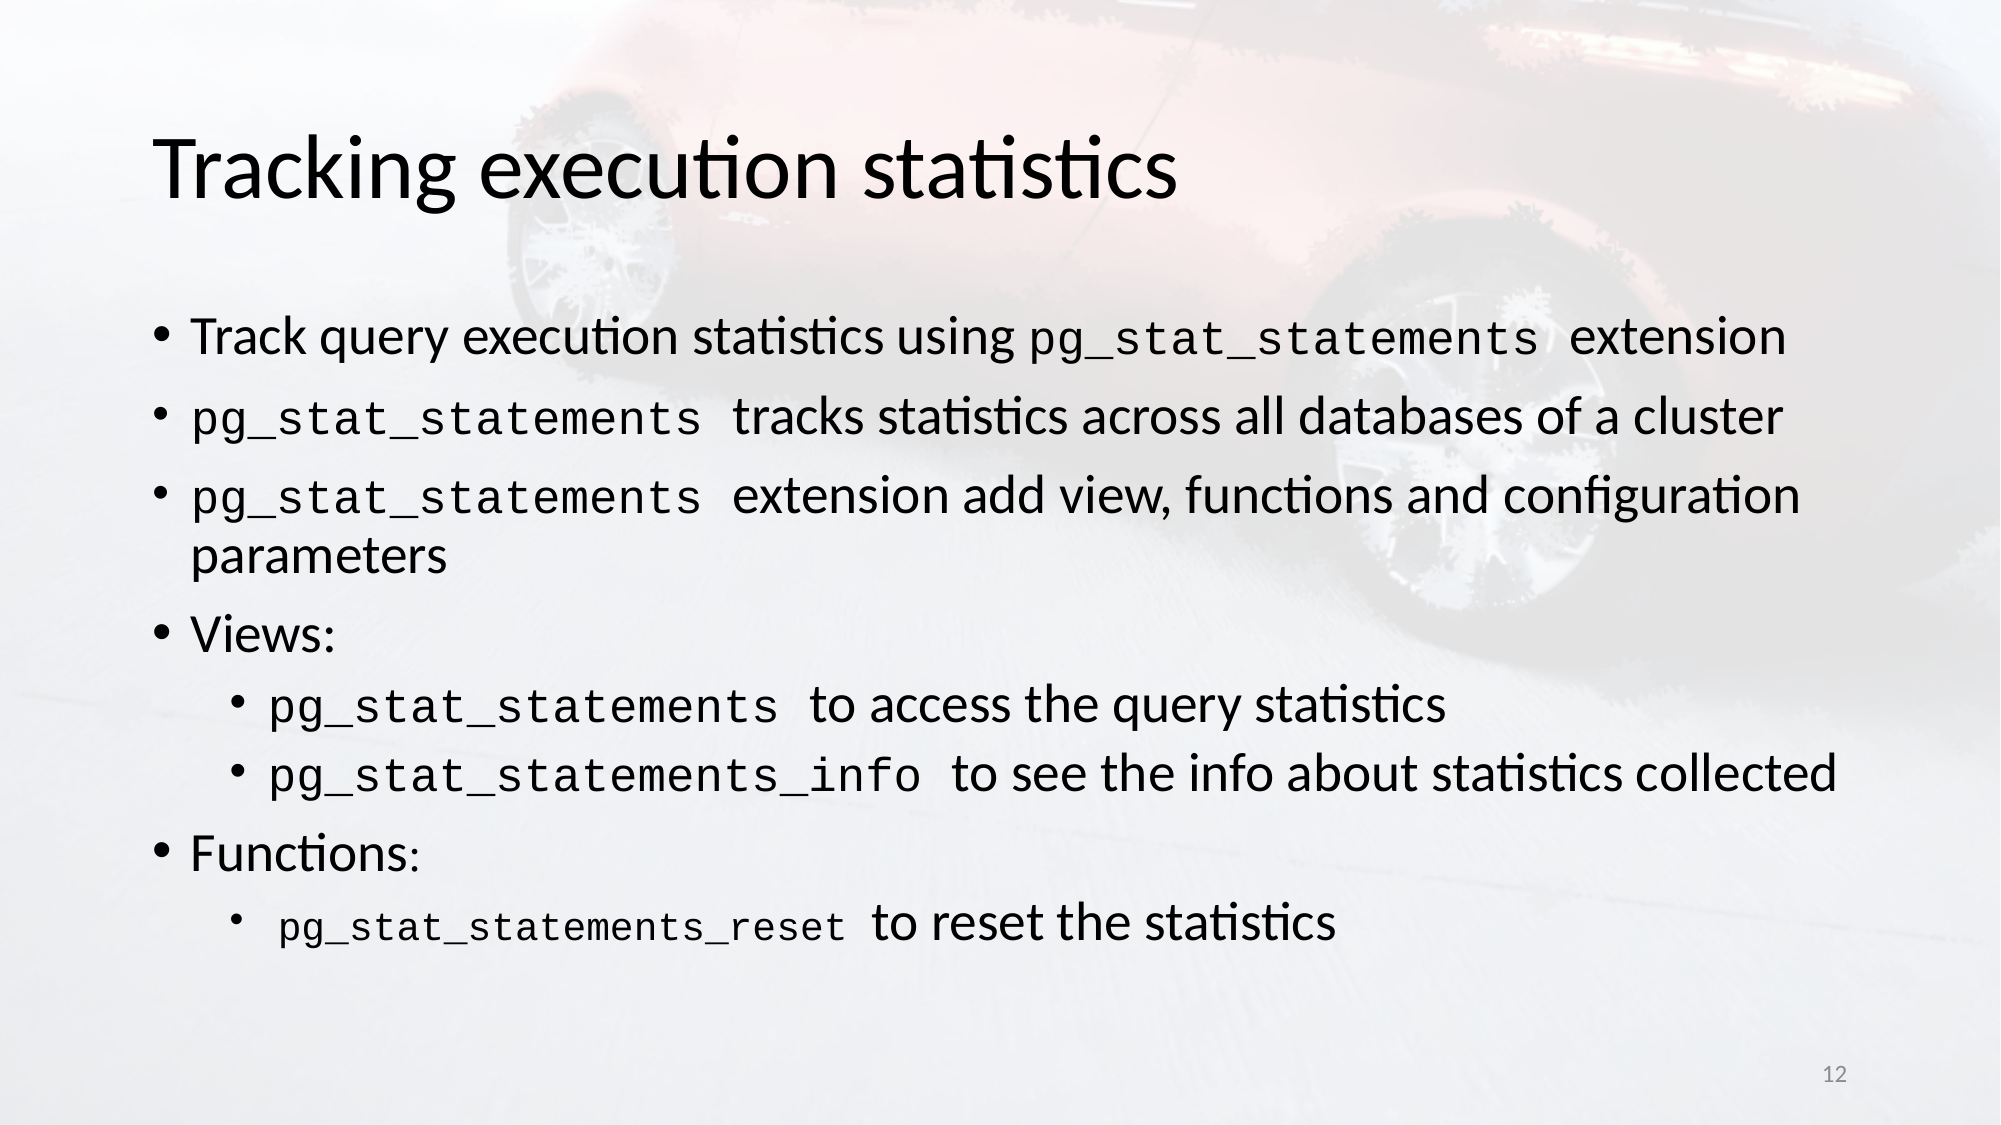

# Tracking execution statistics
Track query execution statistics using pg_stat_statements extension
pg_stat_statements tracks statistics across all databases of a cluster
pg_stat_statements extension add view, functions and configuration parameters
Views:
pg_stat_statements to access the query statistics
pg_stat_statements_info to see the info about statistics collected
Functions:
 pg_stat_statements_reset to reset the statistics

12